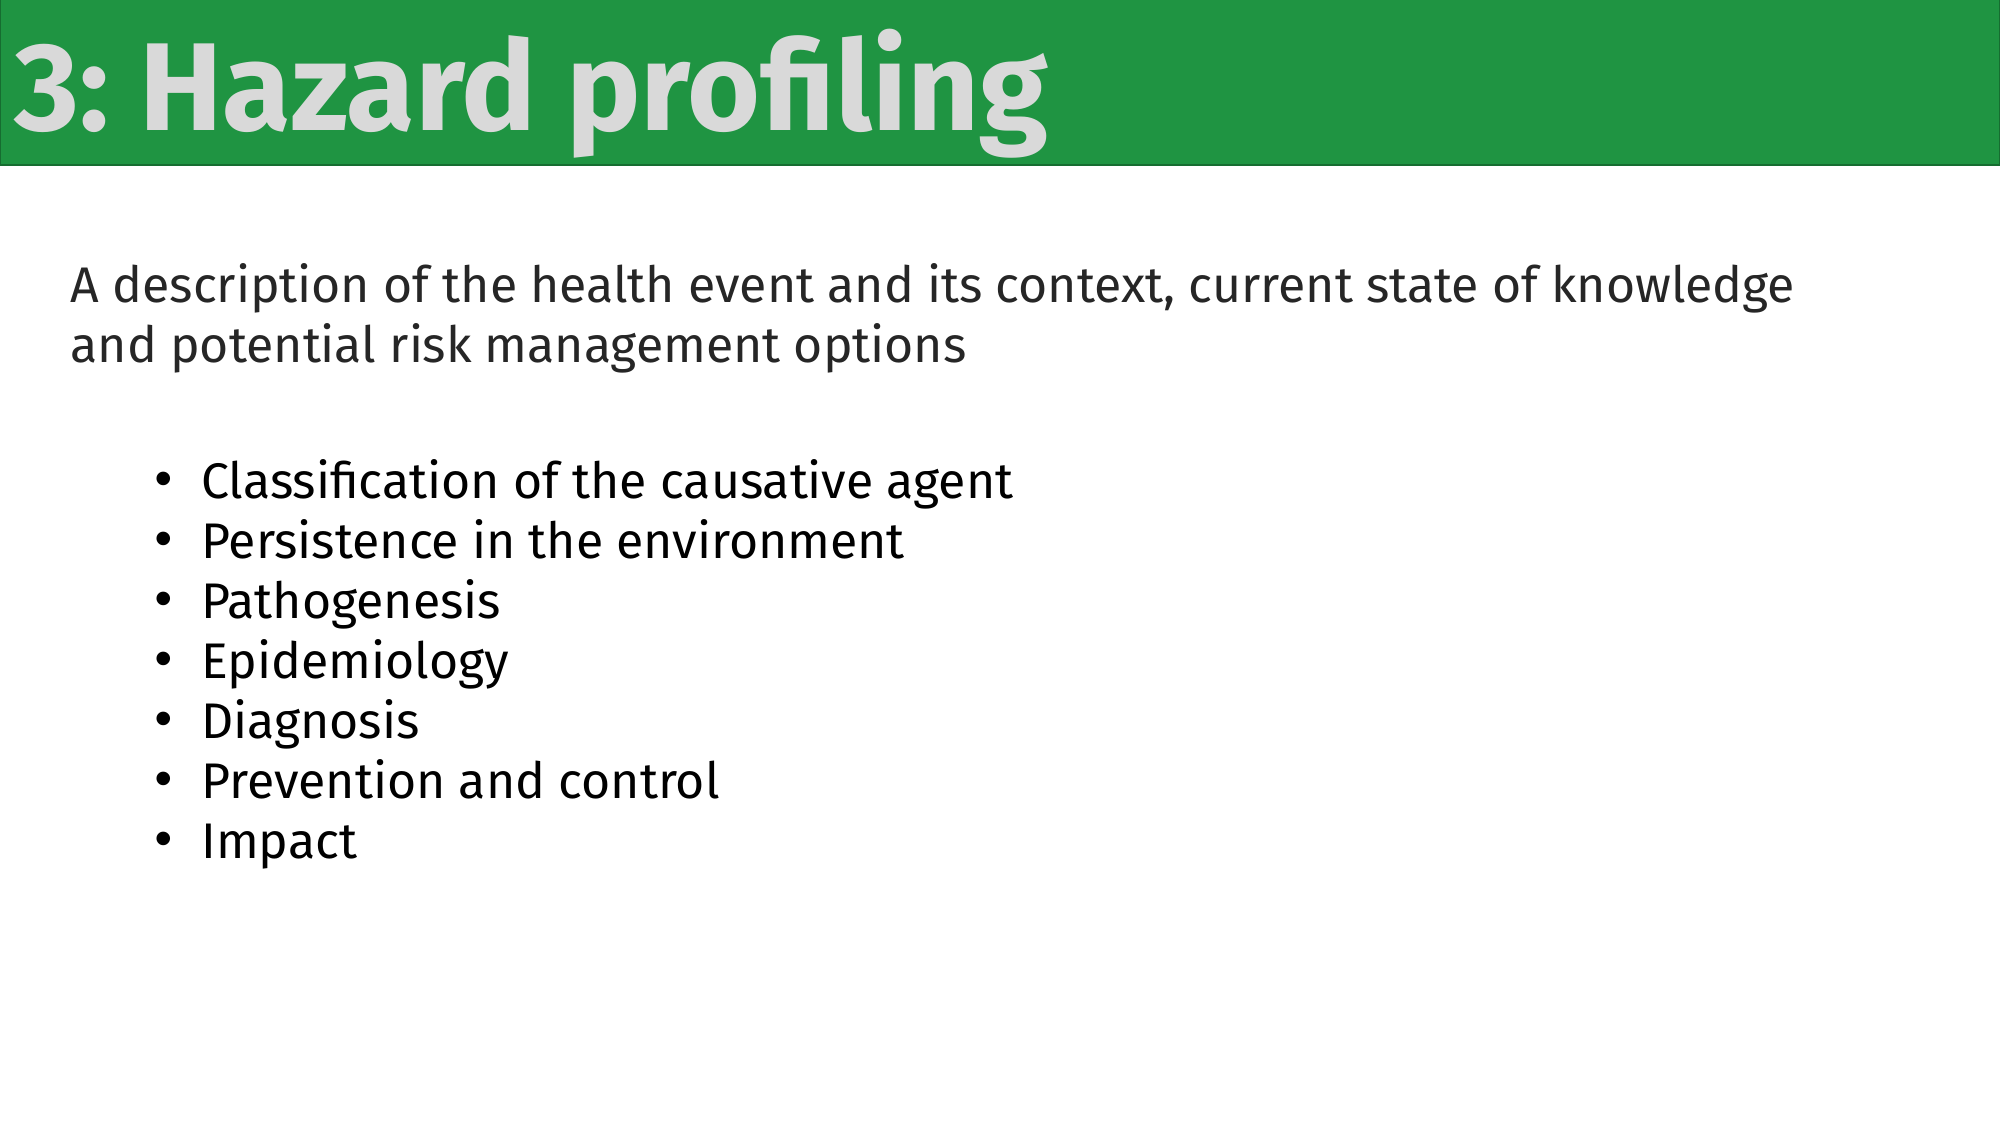

3: Hazard profiling
A description of the health event and its context, current state of knowledge and potential risk management options
Classification of the causative agent
Persistence in the environment
Pathogenesis
Epidemiology
Diagnosis
Prevention and control
Impact